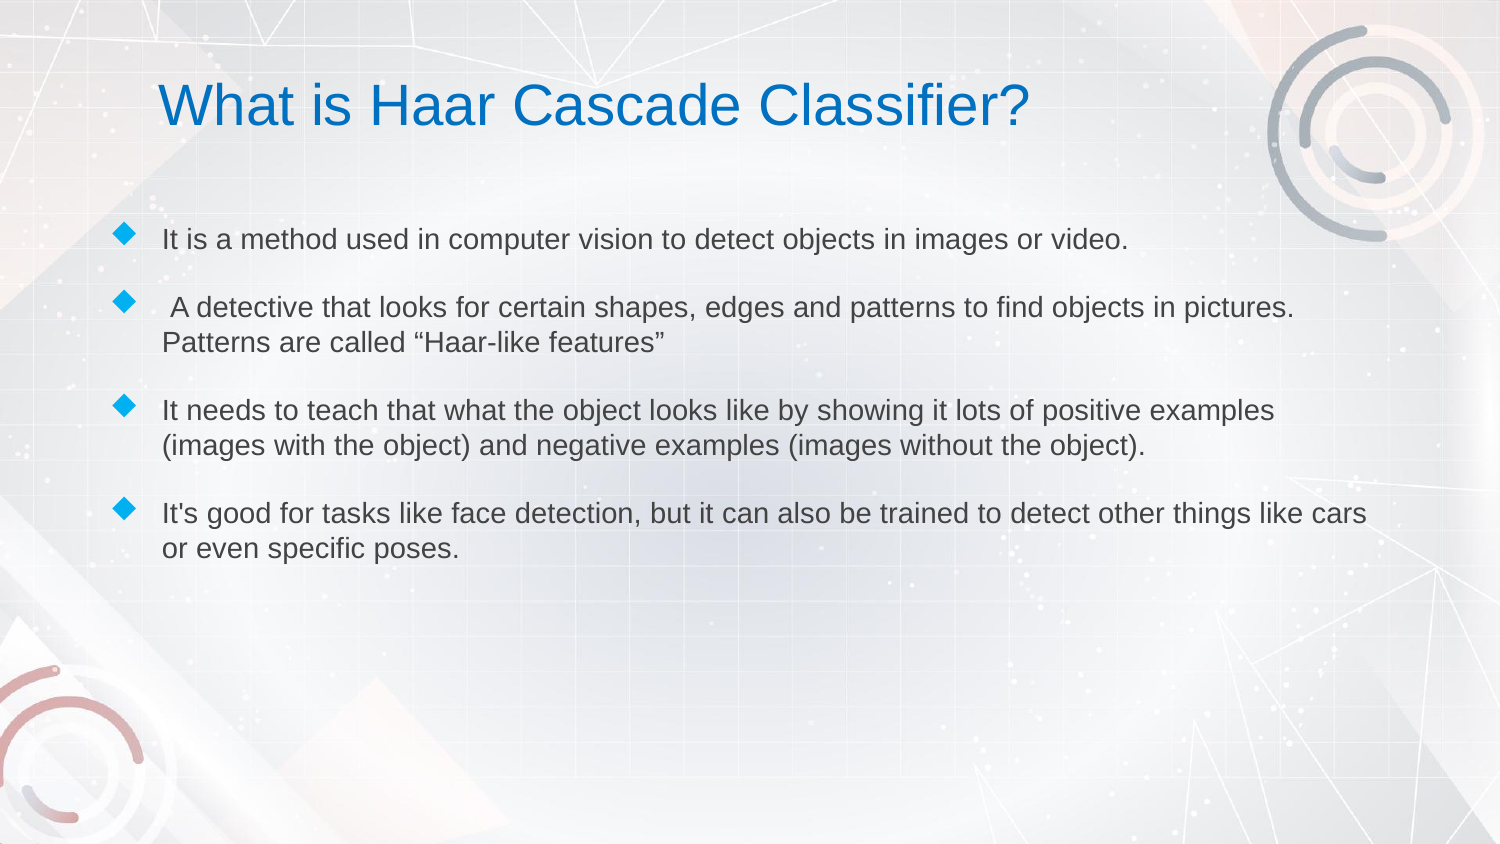

What is Haar Cascade Classifier?
It is a method used in computer vision to detect objects in images or video.
 A detective that looks for certain shapes, edges and patterns to find objects in pictures. Patterns are called “Haar-like features”
It needs to teach that what the object looks like by showing it lots of positive examples (images with the object) and negative examples (images without the object).
It's good for tasks like face detection, but it can also be trained to detect other things like cars or even specific poses.